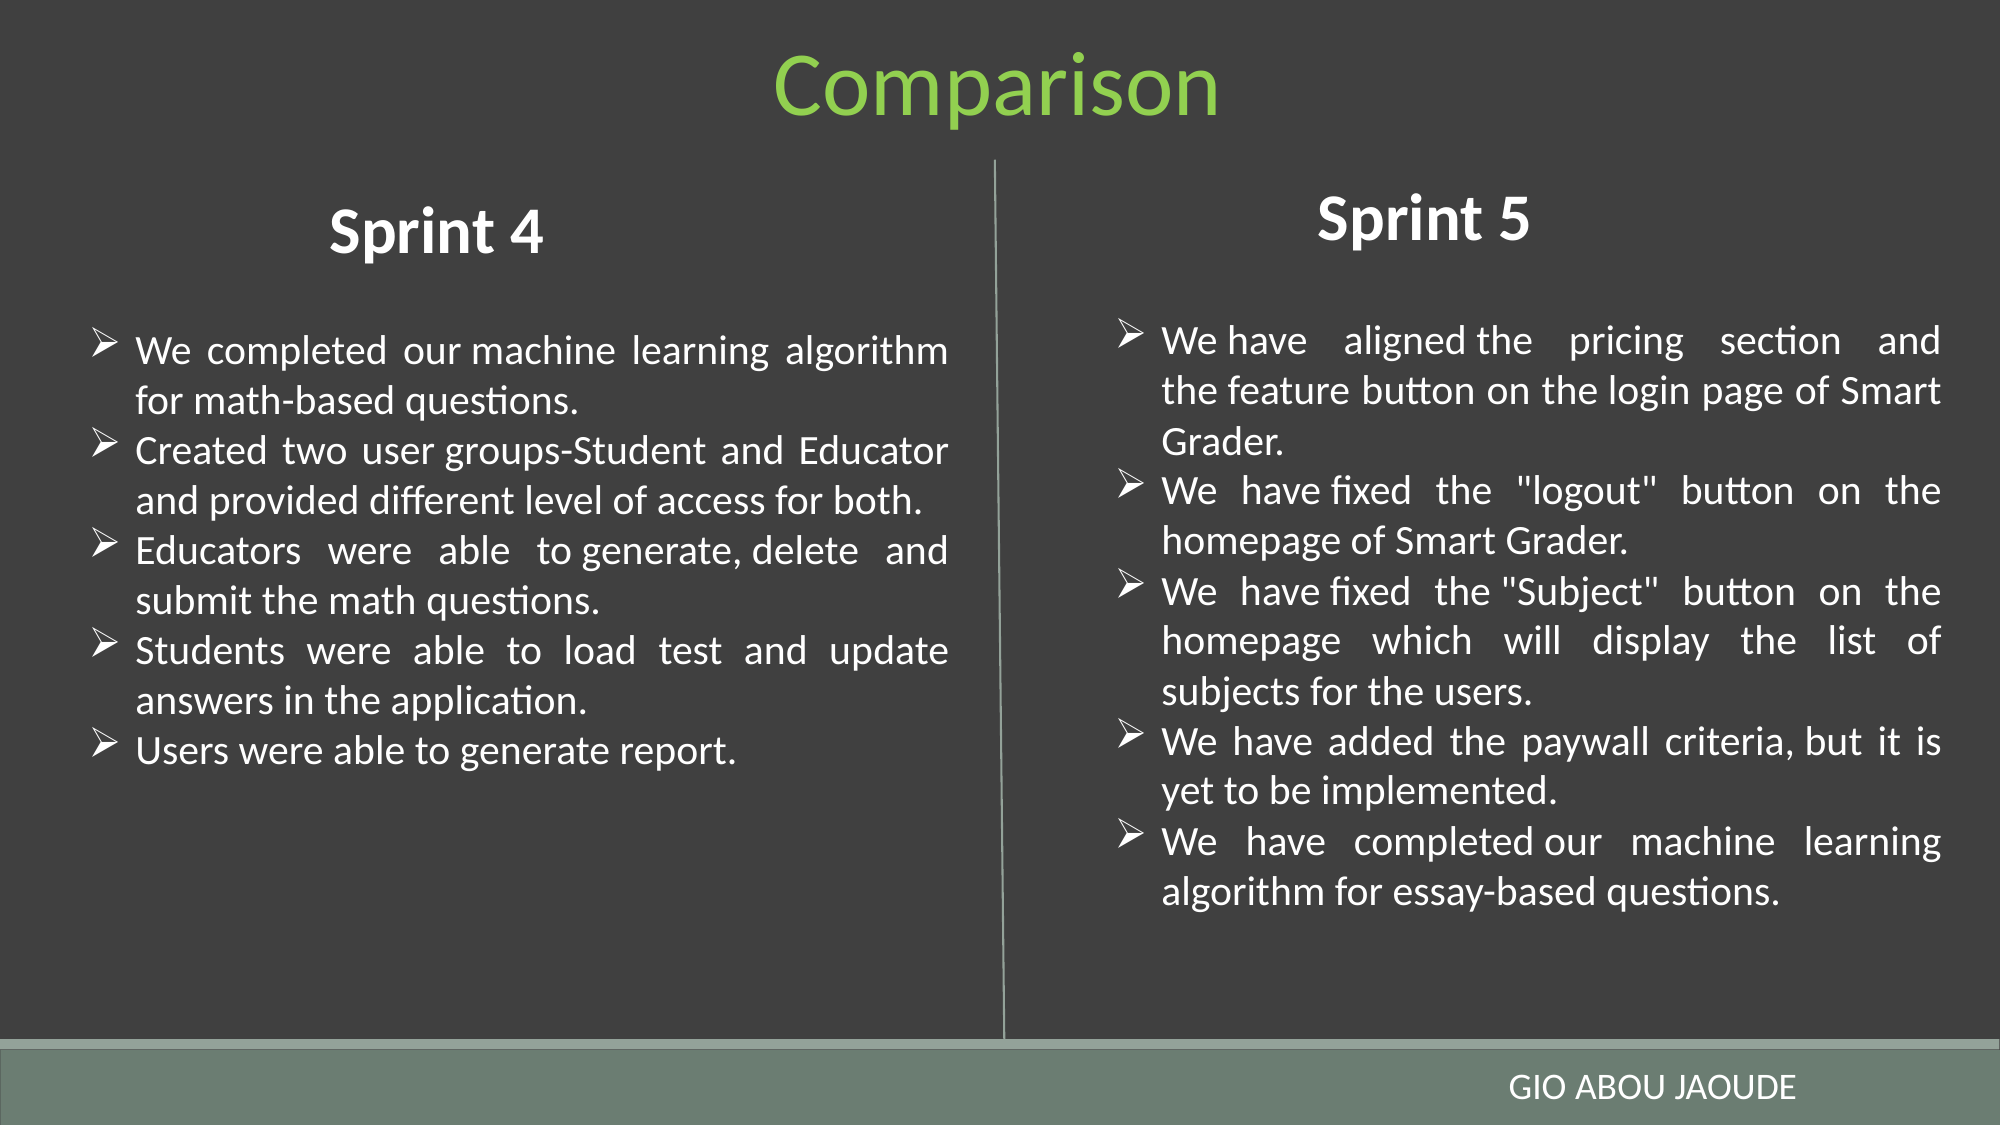

Comparison
Sprint 5
Sprint 4
We have aligned the pricing section and the feature button on the login page of Smart Grader.
We have fixed the "logout" button on the homepage of Smart Grader.
We have fixed the "Subject" button on the homepage which will display the list of subjects for the users.
We have added the paywall criteria, but it is yet to be implemented.
We have completed our machine learning algorithm for essay-based questions.

We completed our machine learning algorithm for math-based questions.
Created two user groups-Student and Educator and provided different level of access for both.
Educators were able to generate, delete and submit the math questions.
Students were able to load test and update answers in the application.
Users were able to generate report.

GIO ABOU JAOUDE